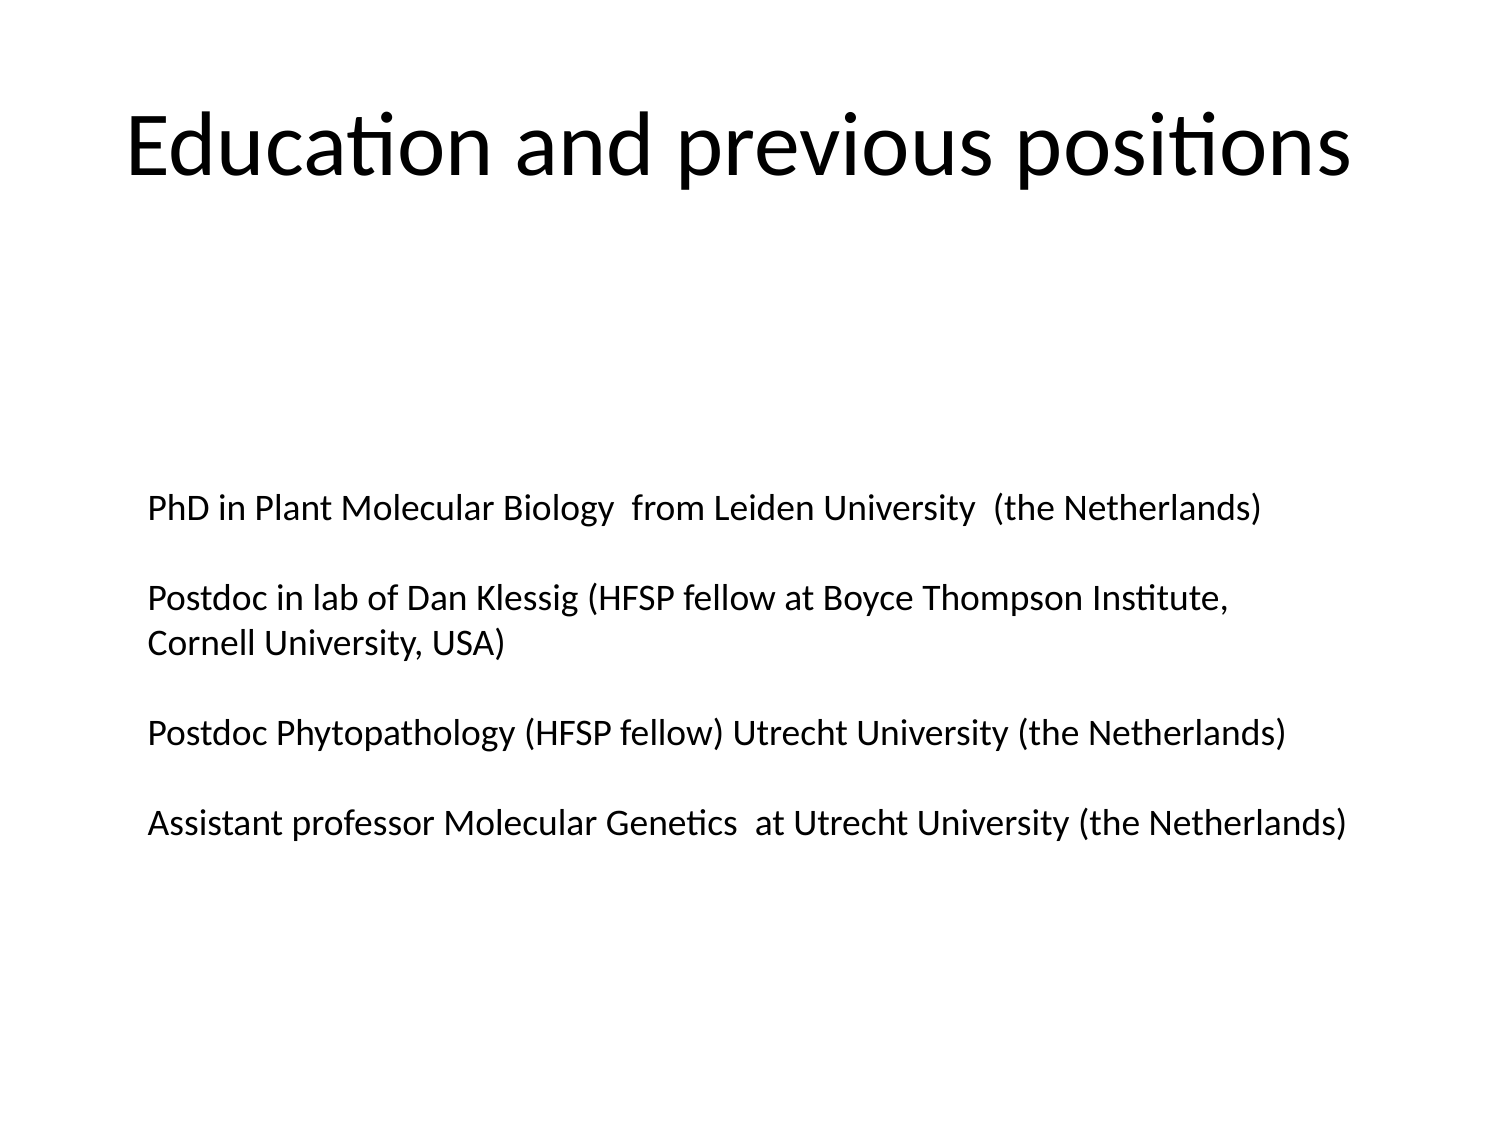

# Education and previous positions

PhD in Plant Molecular Biology  from Leiden University  (the Netherlands)

Postdoc in lab of Dan Klessig (HFSP fellow at Boyce Thompson Institute,
Cornell University, USA)

Postdoc Phytopathology (HFSP fellow) Utrecht University (the Netherlands)

Assistant professor Molecular Genetics  at Utrecht University (the Netherlands)